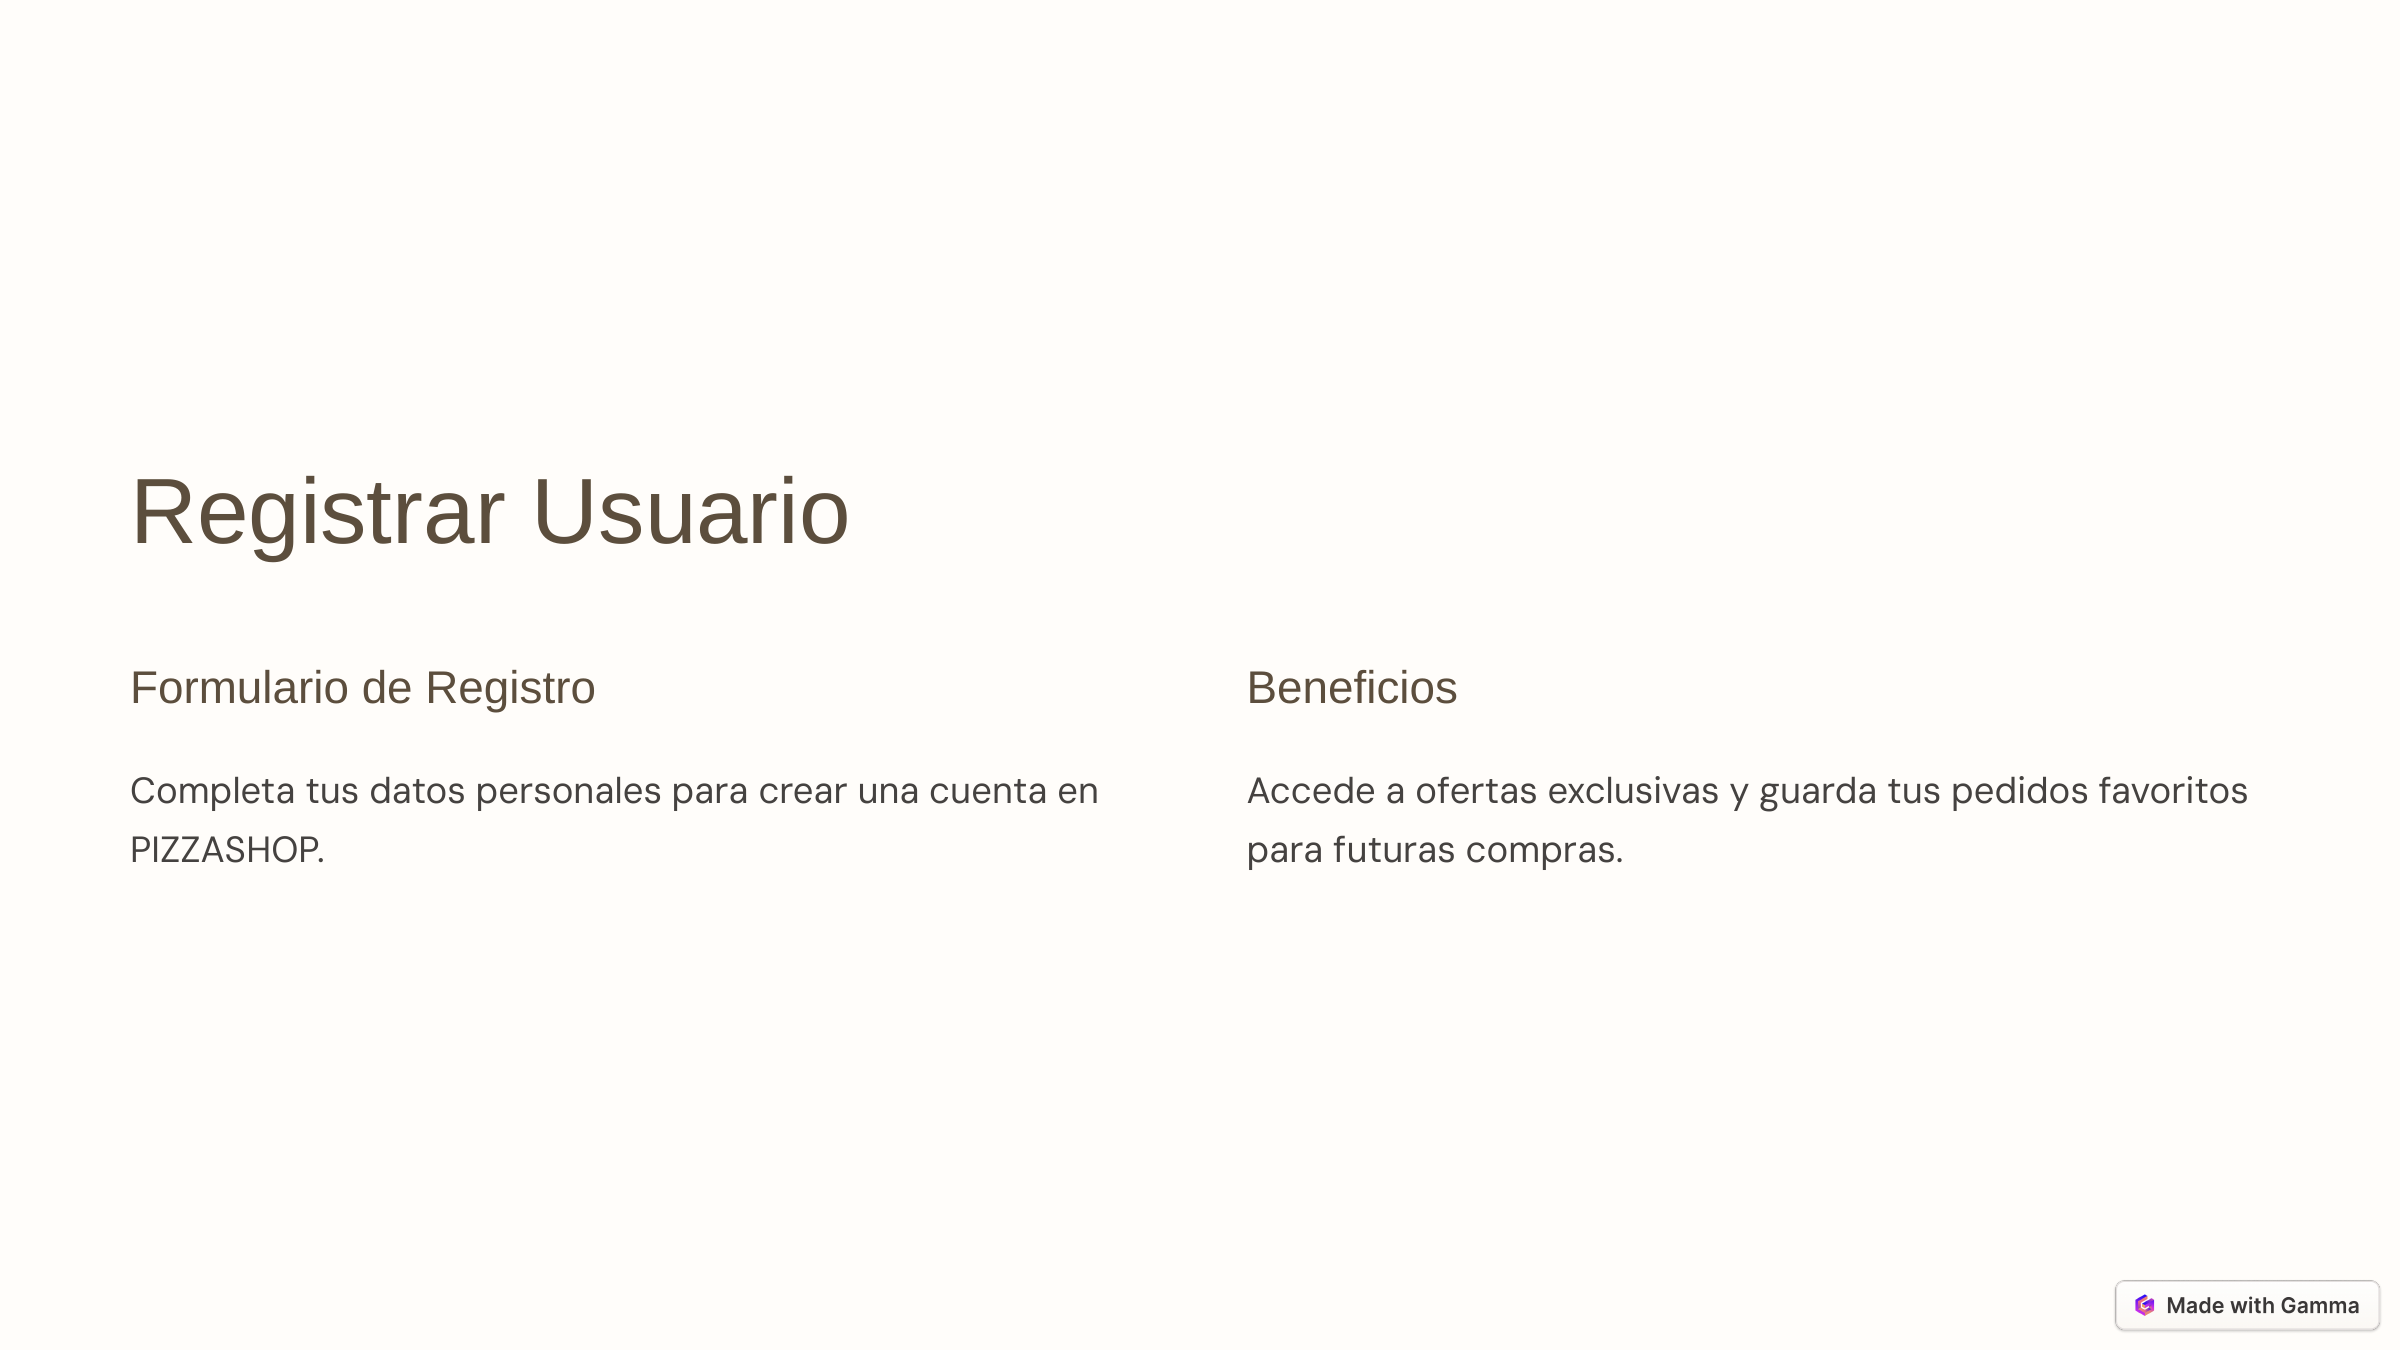

Registrar Usuario
Formulario de Registro
Beneficios
Completa tus datos personales para crear una cuenta en PIZZASHOP.
Accede a ofertas exclusivas y guarda tus pedidos favoritos para futuras compras.